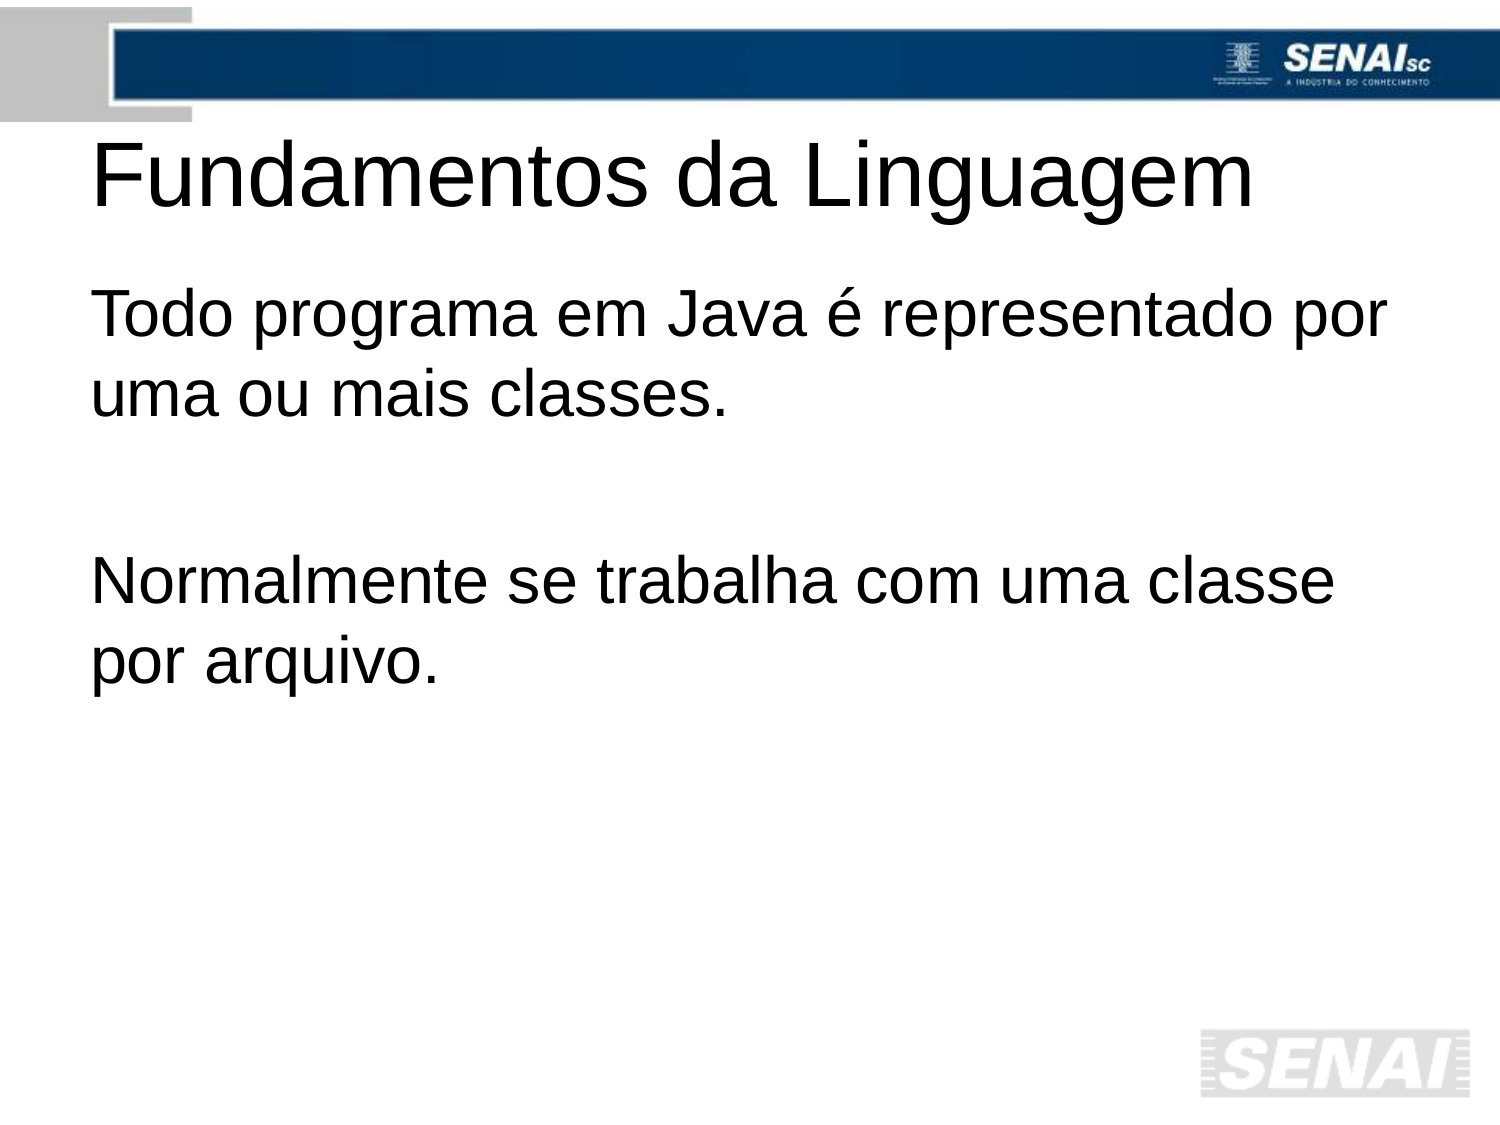

# Fundamentos da Linguagem
Todo programa em Java é representado por uma ou mais classes.

Normalmente se trabalha com uma classe por arquivo.